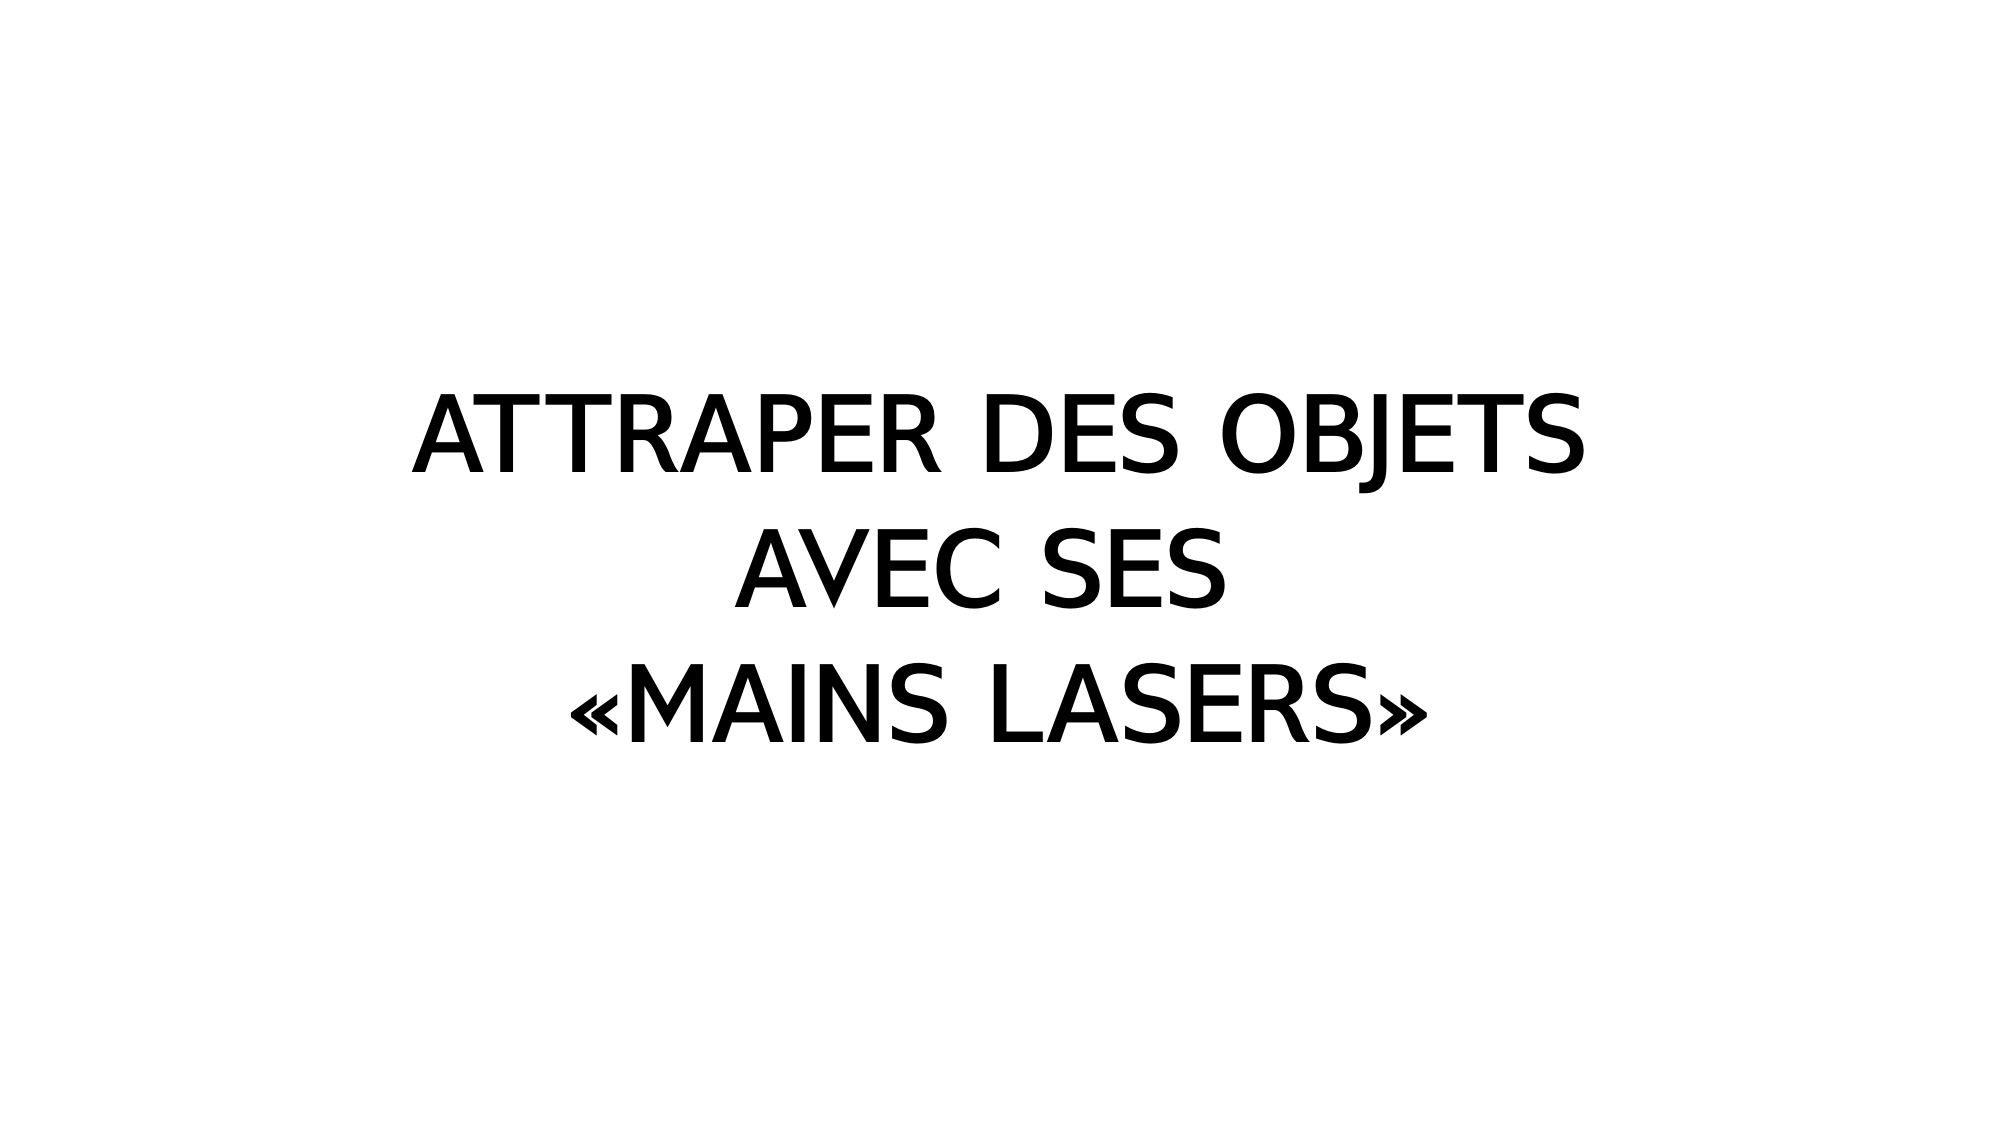

ATTRAPER DES OBJETS AVEC SES
«MAINS LASERS»